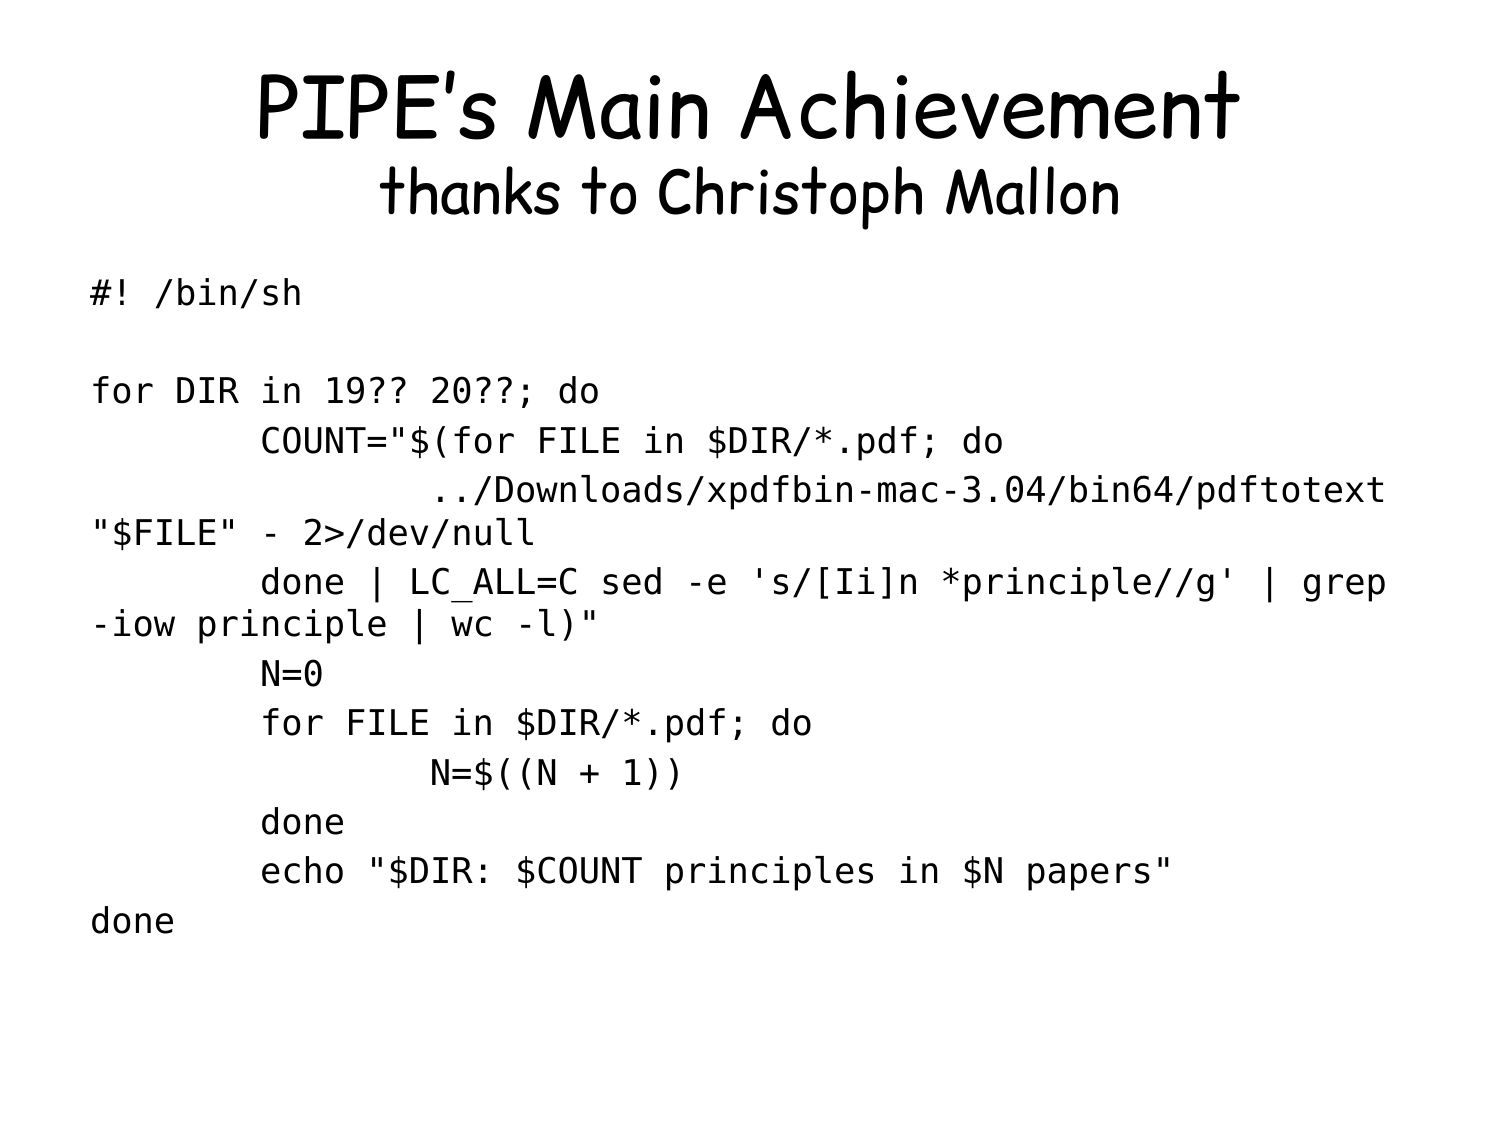

# PIPE’s Main Achievement thanks to Christoph Mallon
#! /bin/sh

for DIR in 19?? 20??; do
        COUNT="$(for FILE in $DIR/*.pdf; do
                ../Downloads/xpdfbin-mac-3.04/bin64/pdftotext "$FILE" - 2>/dev/null
        done | LC_ALL=C sed -e 's/[Ii]n *principle//g' | grep -iow principle | wc -l)"
        N=0
        for FILE in $DIR/*.pdf; do
                N=$((N + 1))
        done
        echo "$DIR: $COUNT principles in $N papers"
done